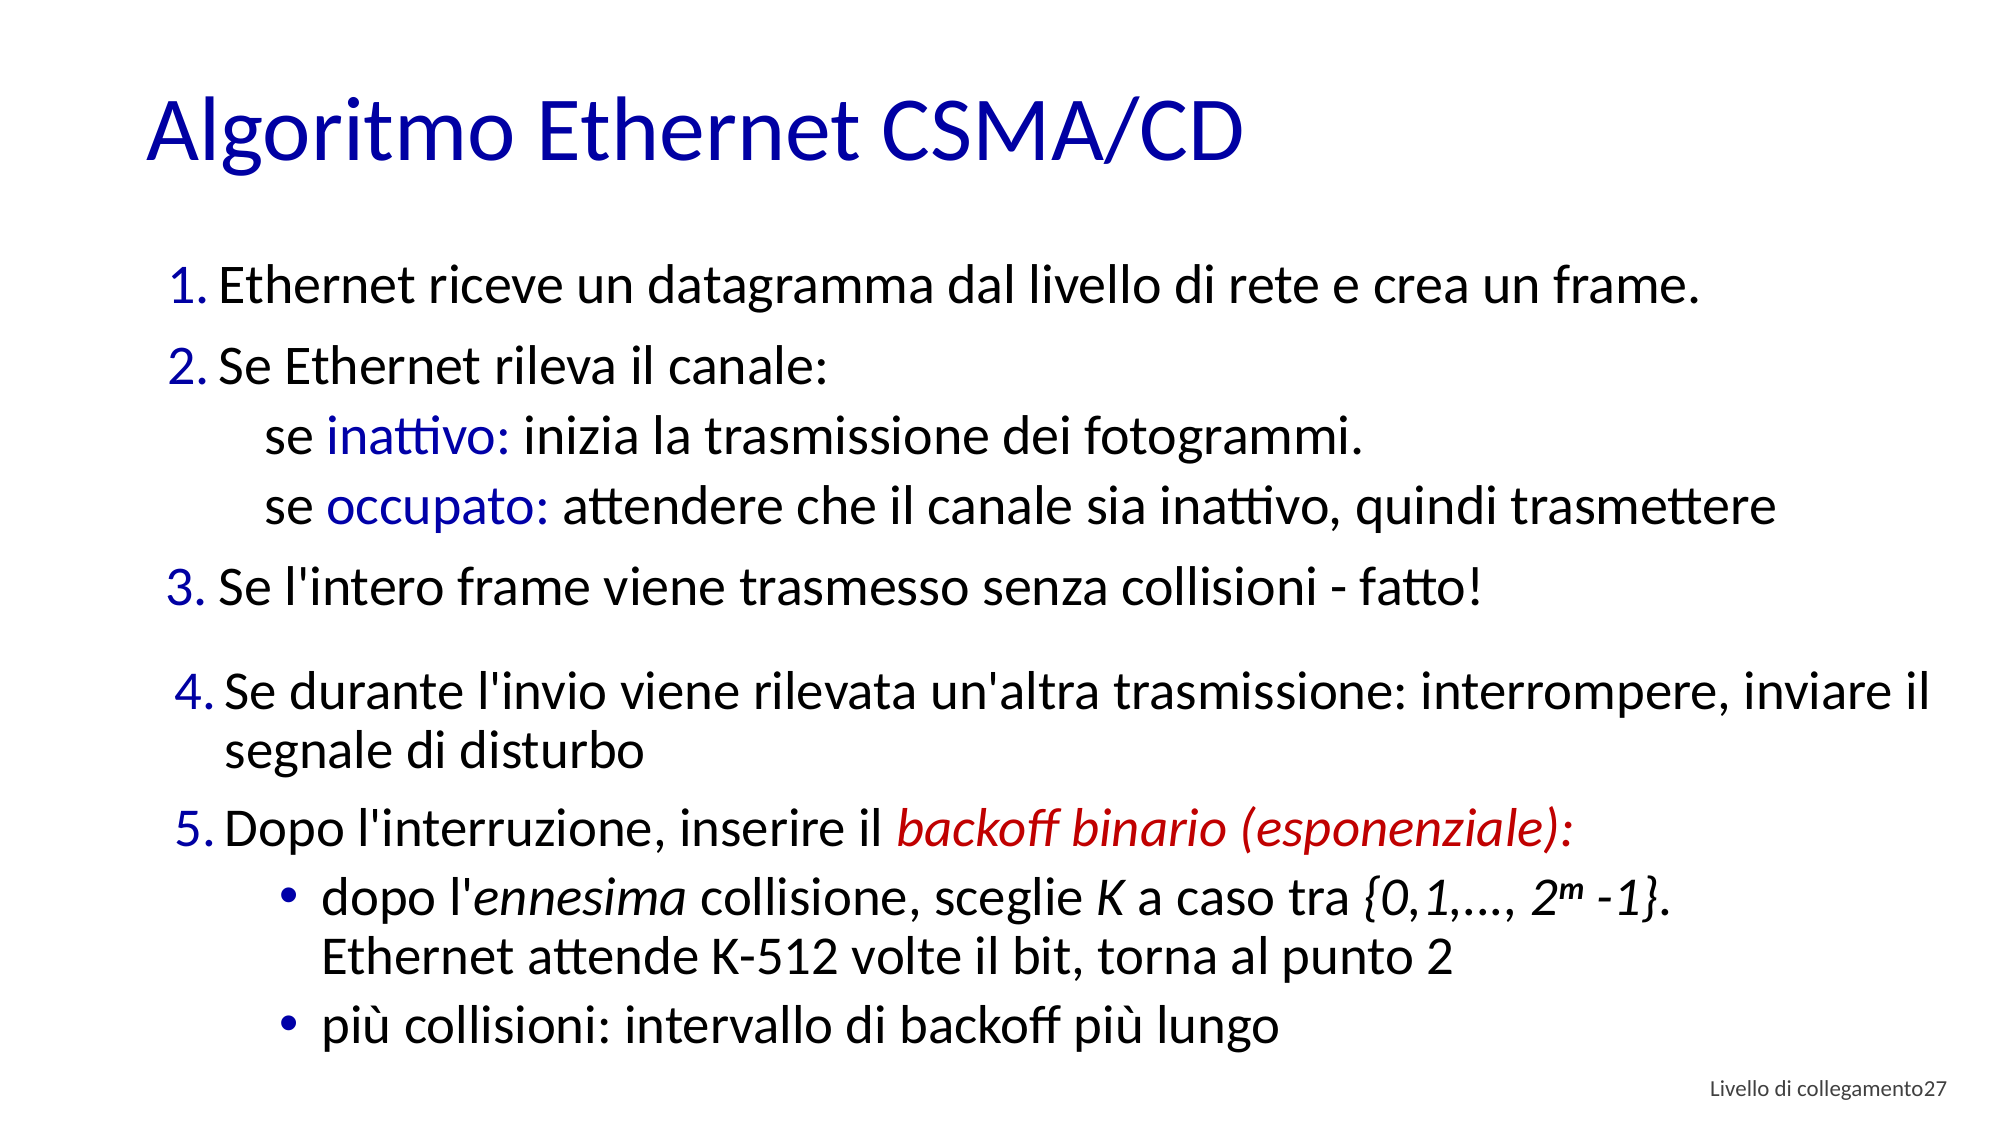

# Algoritmo Ethernet CSMA/CD
Ethernet riceve un datagramma dal livello di rete e crea un frame.
Se Ethernet rileva il canale:
se inattivo: inizia la trasmissione dei fotogrammi.
se occupato: attendere che il canale sia inattivo, quindi trasmettere
Se l'intero frame viene trasmesso senza collisioni - fatto!
Se durante l'invio viene rilevata un'altra trasmissione: interrompere, inviare il segnale di disturbo
Dopo l'interruzione, inserire il backoff binario (esponenziale):
dopo l'ennesima collisione, sceglie K a caso tra {0,1,..., 2m -1}.
Ethernet attende K-512 volte il bit, torna al punto 2
più collisioni: intervallo di backoff più lungo

Livello di collegamento27